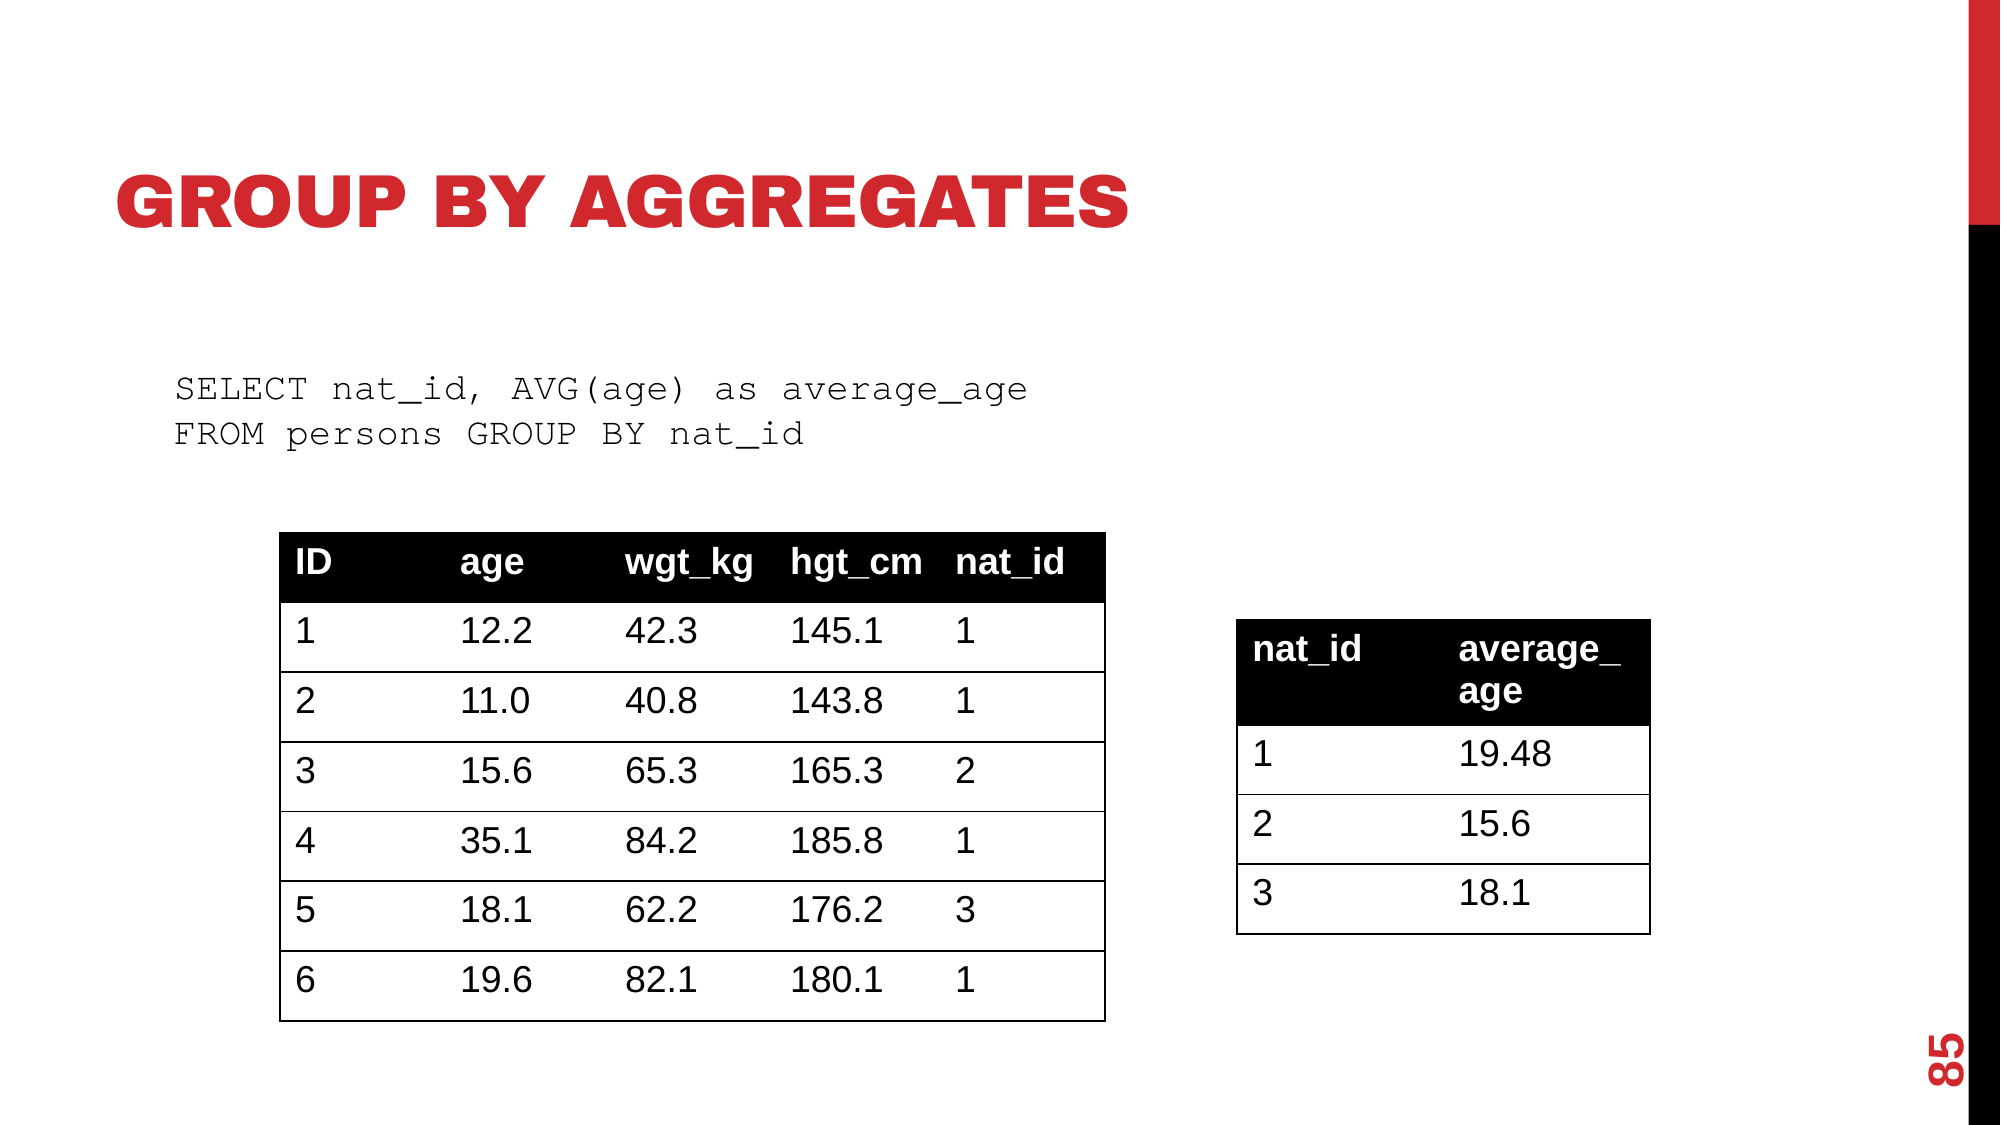

# Group by Aggregates

SELECT nat_id, AVG(age) as average_age
FROM persons GROUP BY nat_id
| ID | age | wgt\_kg | hgt\_cm | nat\_id |
| --- | --- | --- | --- | --- |
| 1 | 12.2 | 42.3 | 145.1 | 1 |
| 2 | 11.0 | 40.8 | 143.8 | 1 |
| 3 | 15.6 | 65.3 | 165.3 | 2 |
| 4 | 35.1 | 84.2 | 185.8 | 1 |
| 5 | 18.1 | 62.2 | 176.2 | 3 |
| 6 | 19.6 | 82.1 | 180.1 | 1 |
| nat\_id | average\_age |
| --- | --- |
| 1 | 19.48 |
| 2 | 15.6 |
| 3 | 18.1 |
85